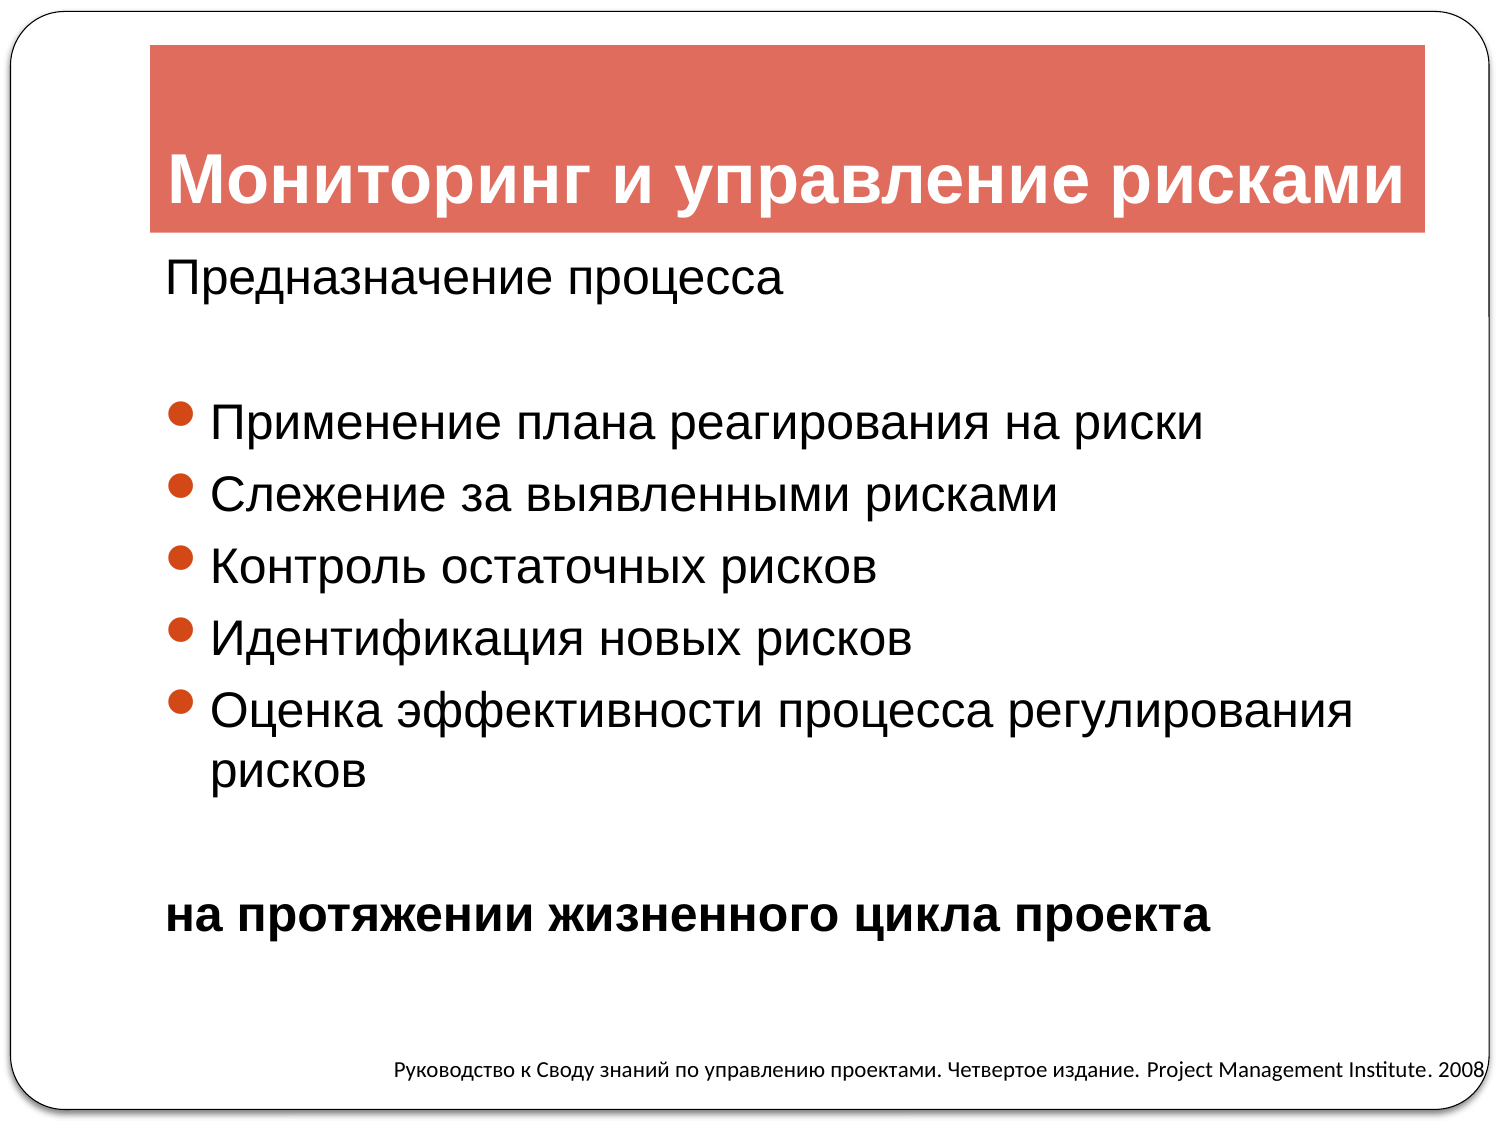

# Мониторинг и управление рисками
Предназначение процесса

Применение плана реагирования на риски
Слежение за выявленными рисками
Контроль остаточных рисков
Идентификация новых рисков
Оценка эффективности процесса регулирования рисков

на протяжении жизненного цикла проекта
Руководство к Своду знаний по управлению проектами. Четвертое издание. Project Management Institute. 2008